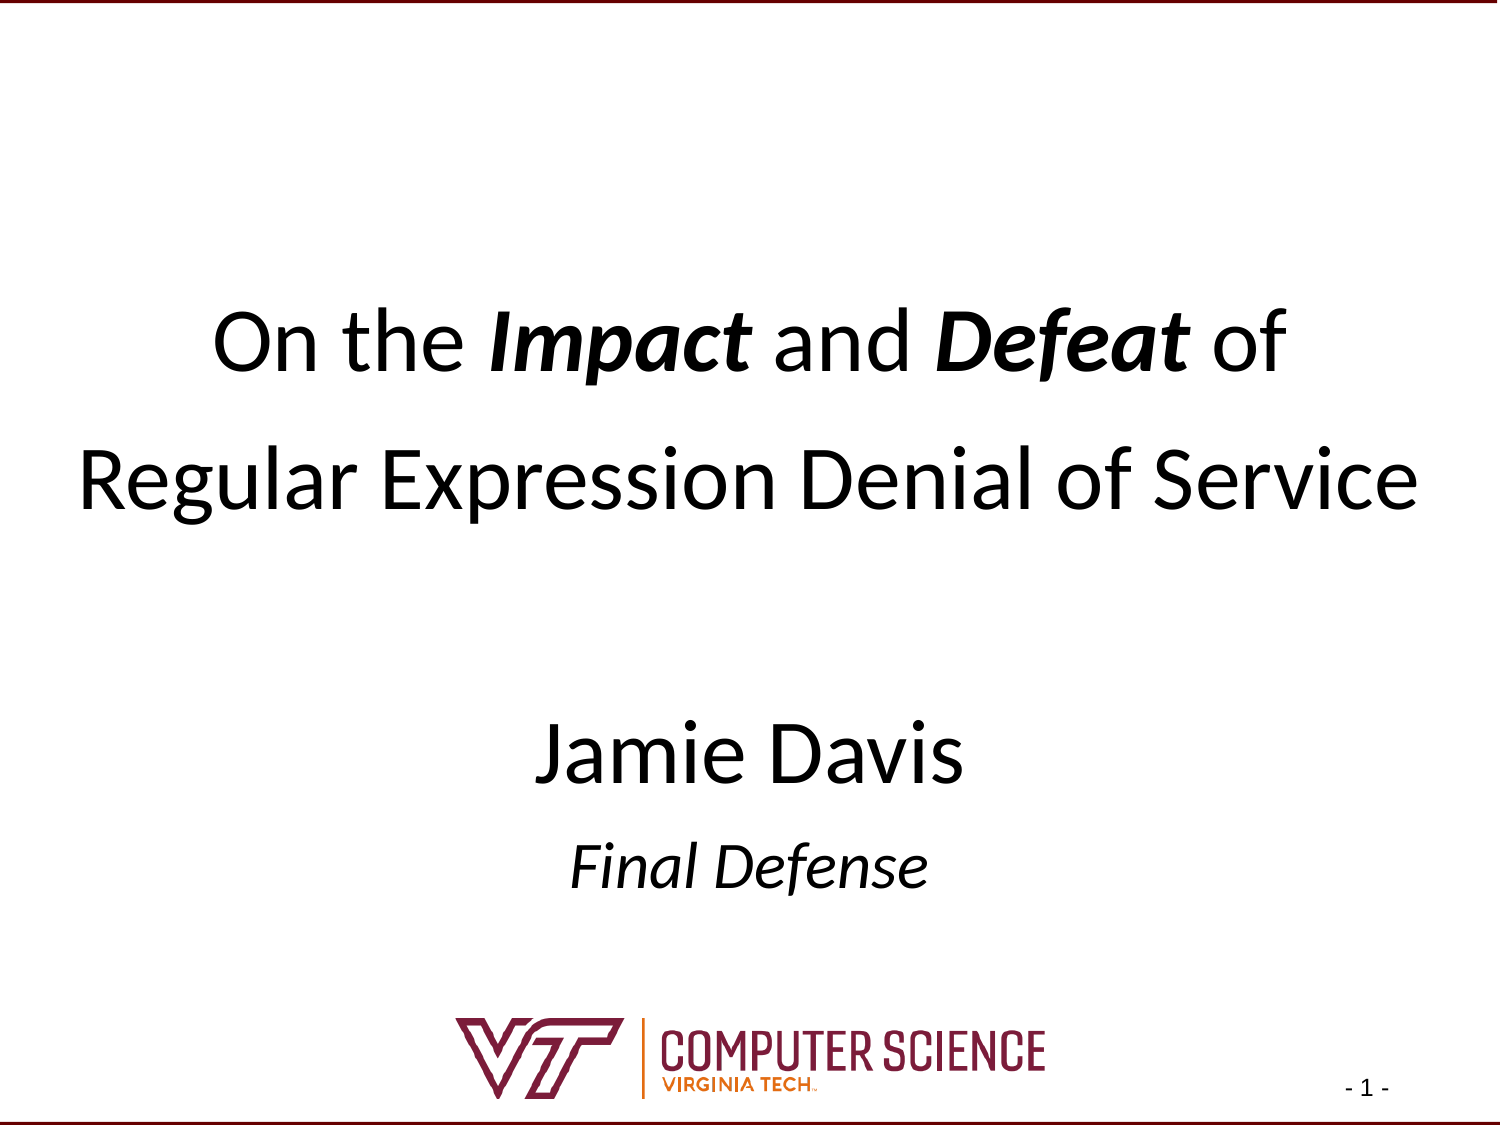

# On the Impact and Defeat of Regular Expression Denial of Service Jamie Davis Final Defense